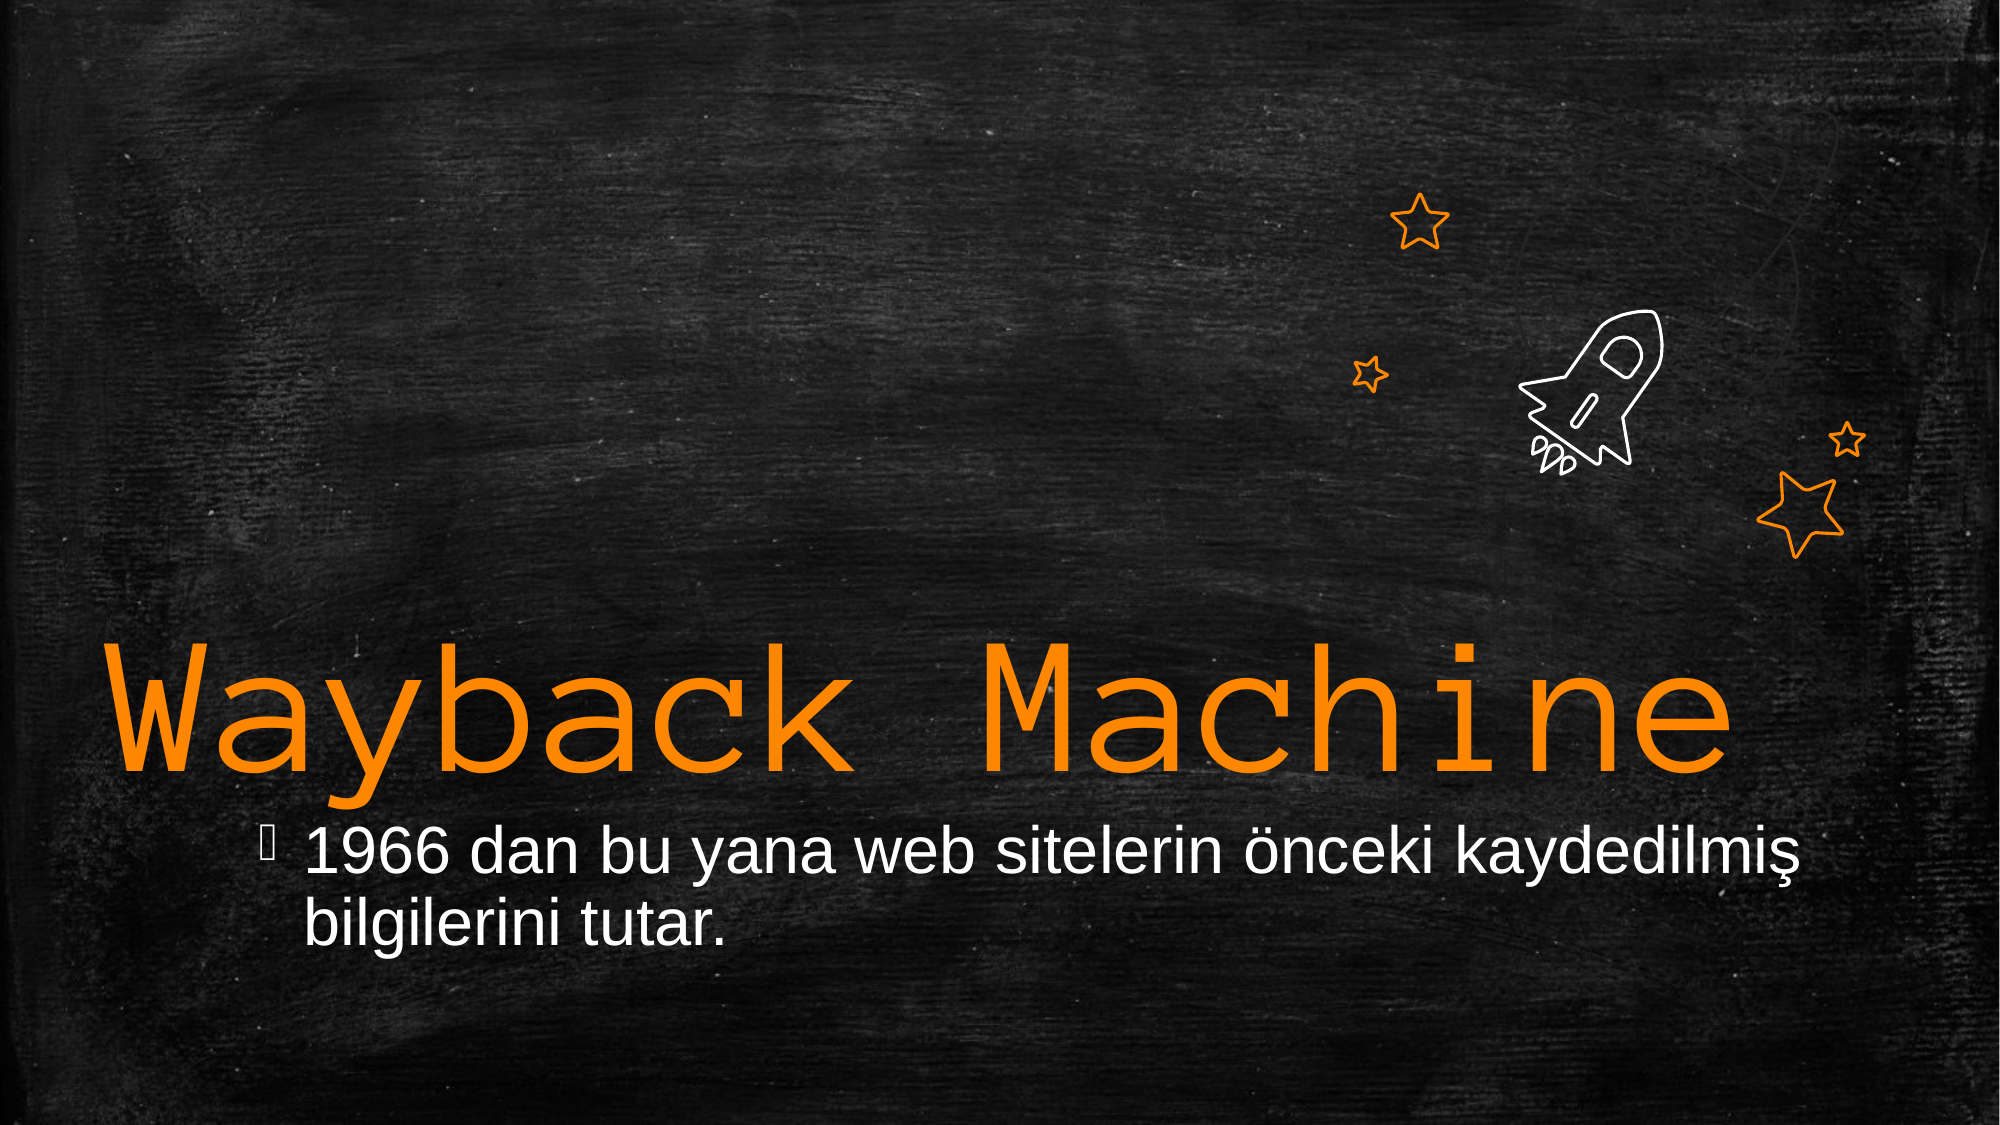

Wayback Machine
1966 dan bu yana web sitelerin önceki kaydedilmiş bilgilerini tutar.